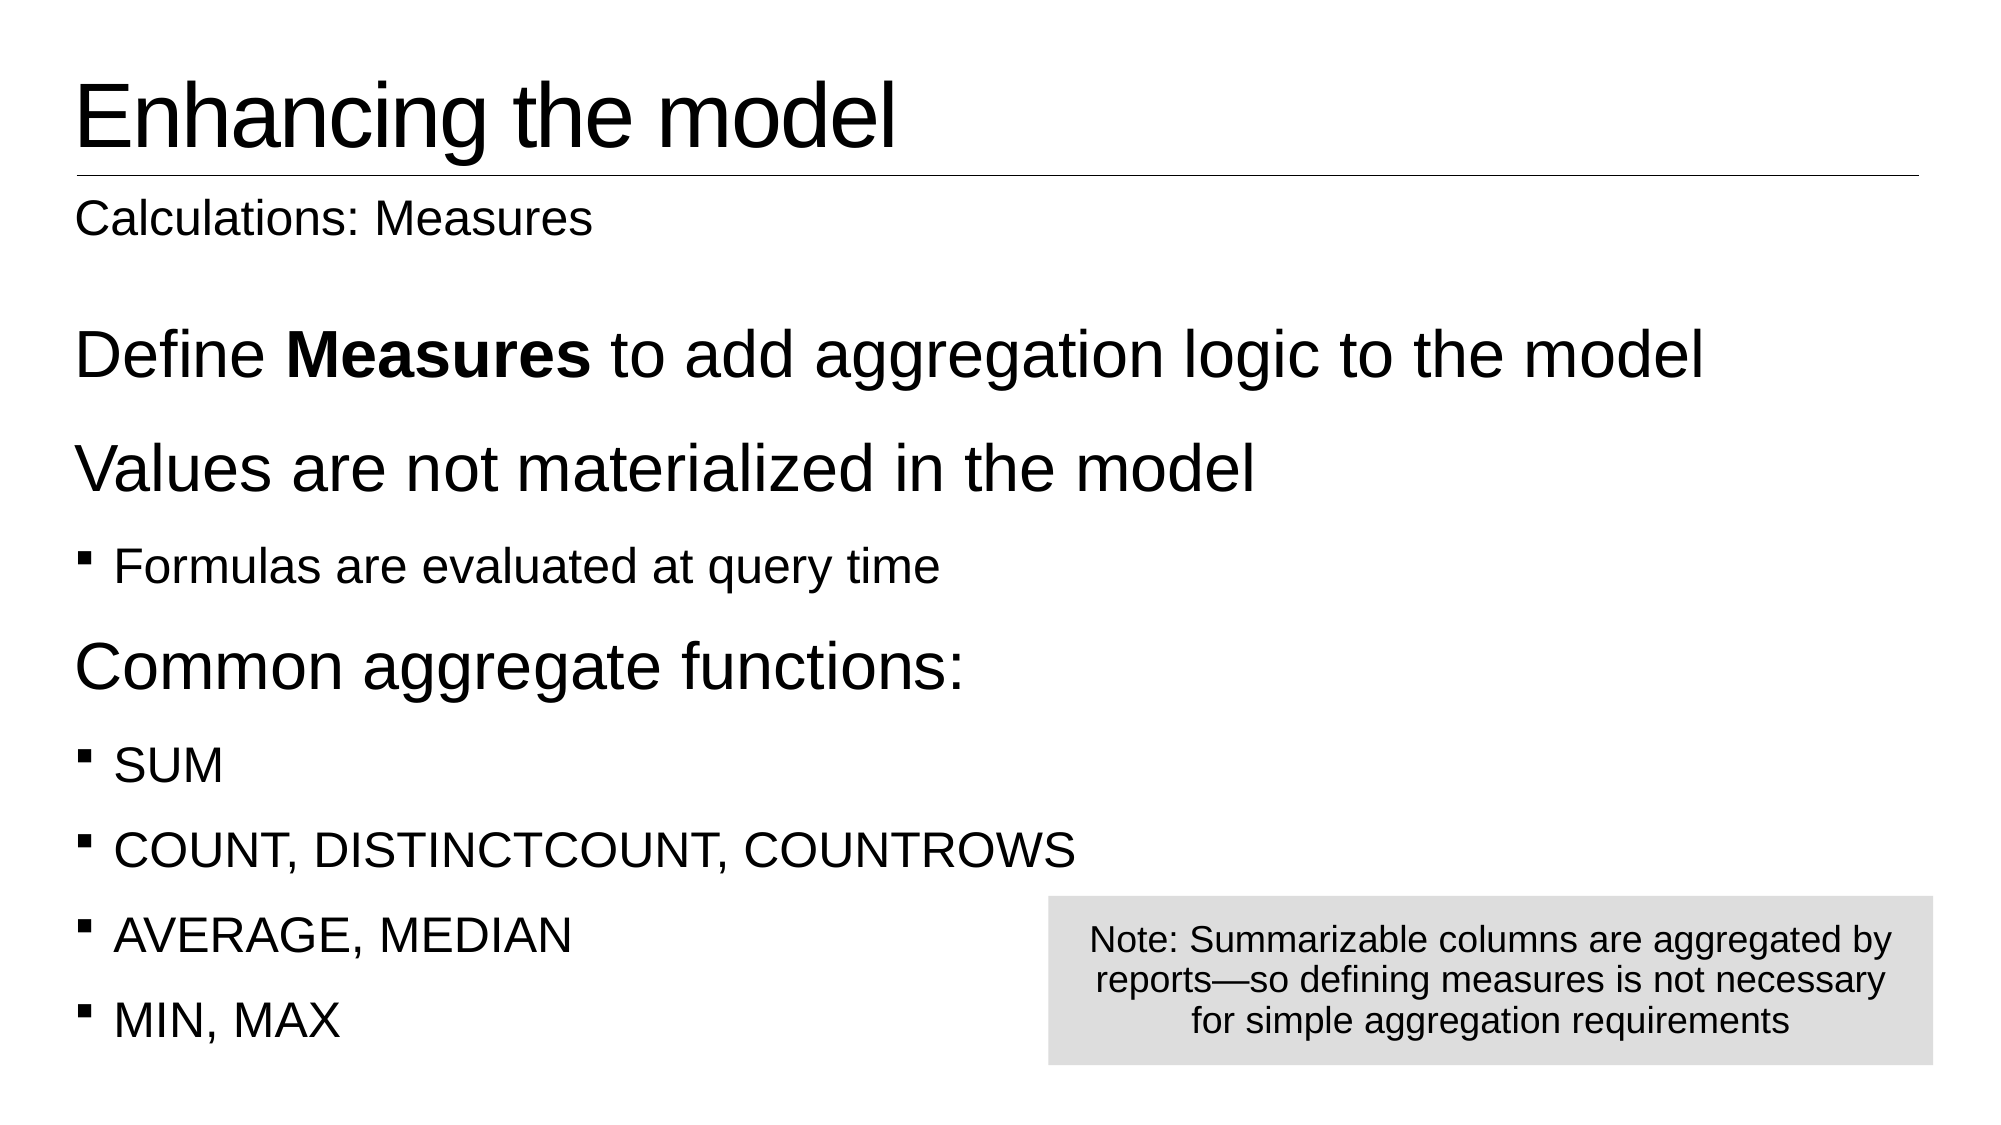

# Enhancing the model
Calculations: Measures
Define Measures to add aggregation logic to the model
Values are not materialized in the model
Formulas are evaluated at query time
Common aggregate functions:
SUM
COUNT, DISTINCTCOUNT, COUNTROWS
AVERAGE, MEDIAN
MIN, MAX
Note: Summarizable columns are aggregated by reports—so defining measures is not necessary for simple aggregation requirements